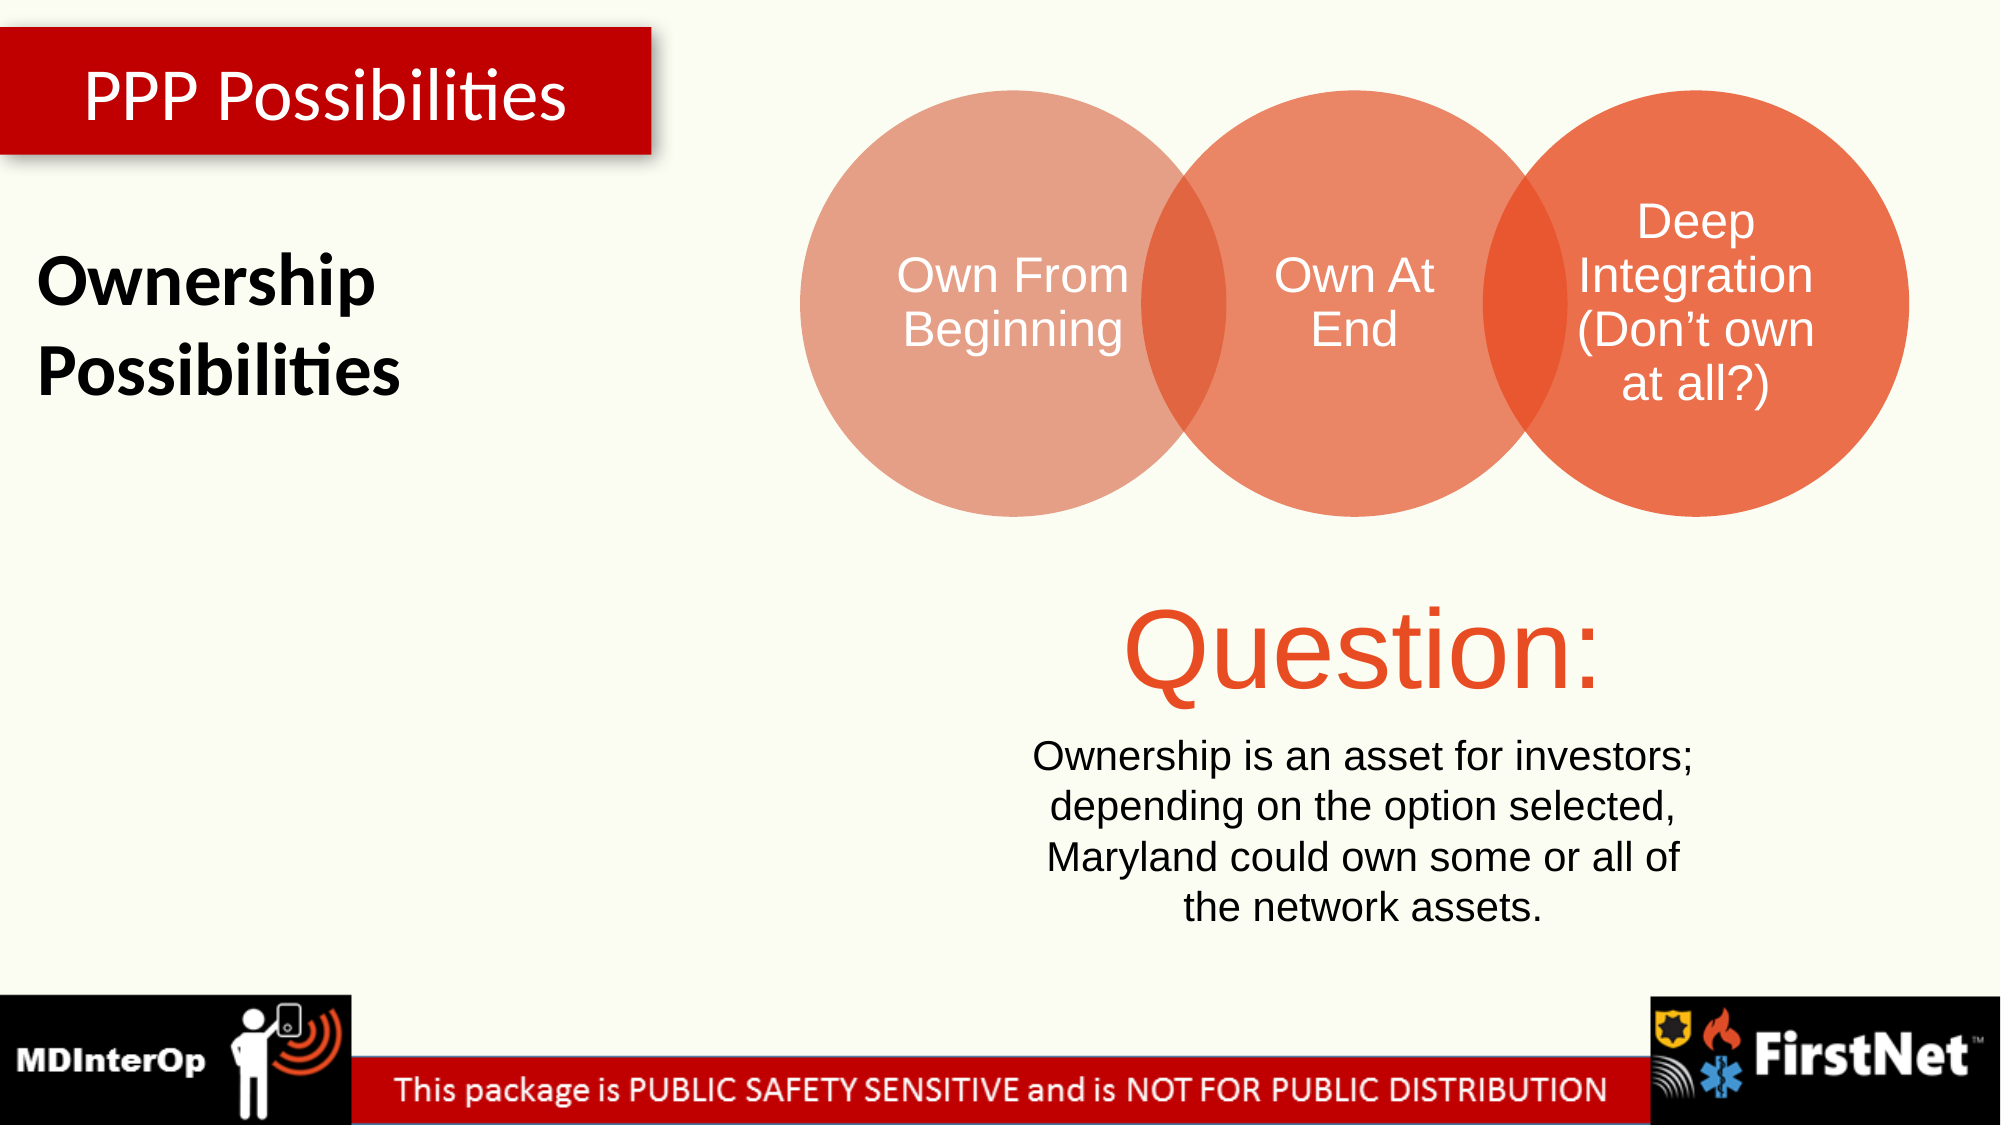

PPP Possibilities
Own From Beginning
Own At End
Deep Integration
(Don’t own at all?)
Ownership Possibilities
Question:
Ownership is an asset for investors; depending on the option selected, Maryland could own some or all of the network assets.